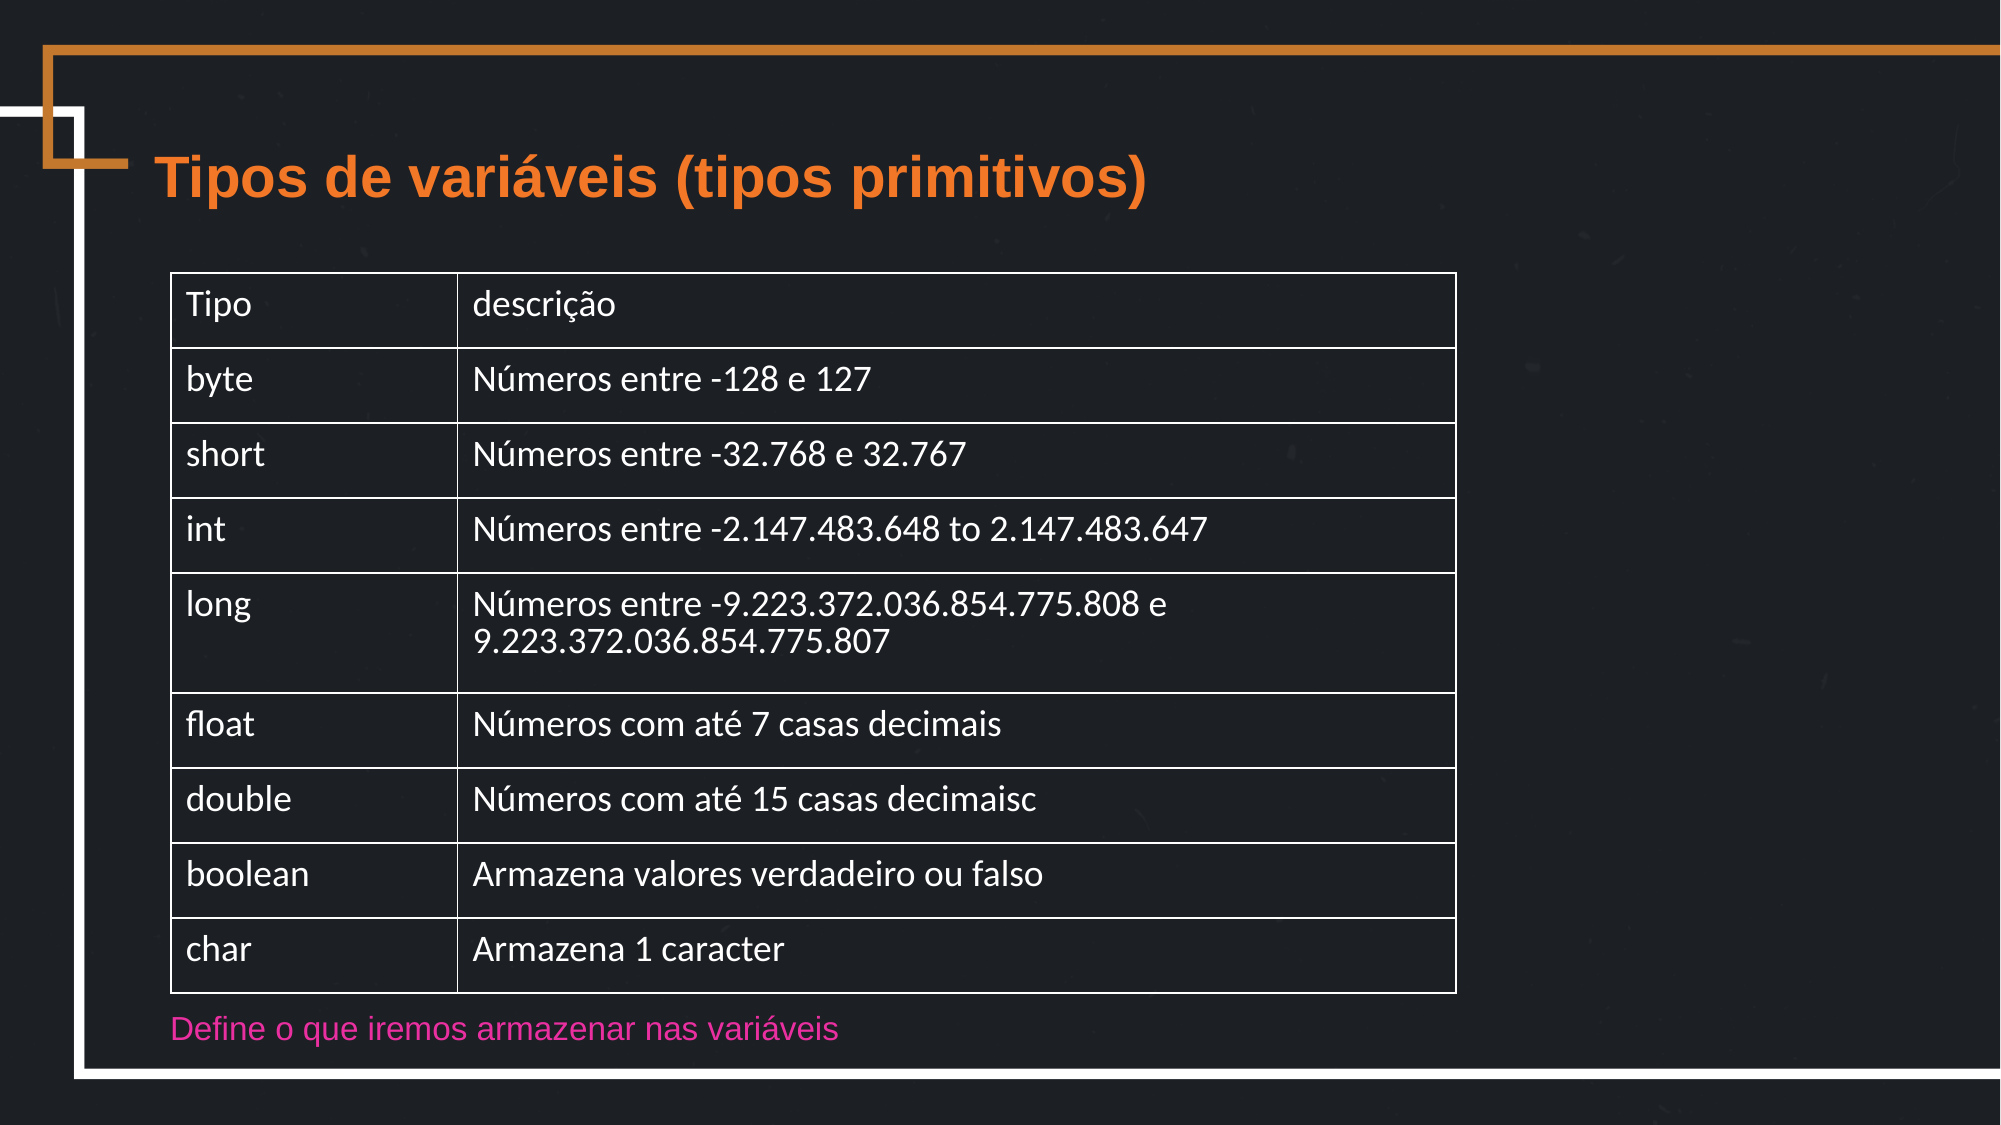

Tipos de variáveis (tipos primitivos)
| Tipo | descrição |
| --- | --- |
| byte | Números entre -128 e 127 |
| short | Números entre -32.768 e 32.767 |
| int | Números entre -2.147.483.648 to 2.147.483.647 |
| long | Números entre -9.223.372.036.854.775.808 e 9.223.372.036.854.775.807 |
| float | Números com até 7 casas decimais |
| double | Números com até 15 casas decimaisc |
| boolean | Armazena valores verdadeiro ou falso |
| char | Armazena 1 caracter |
Define o que iremos armazenar nas variáveis